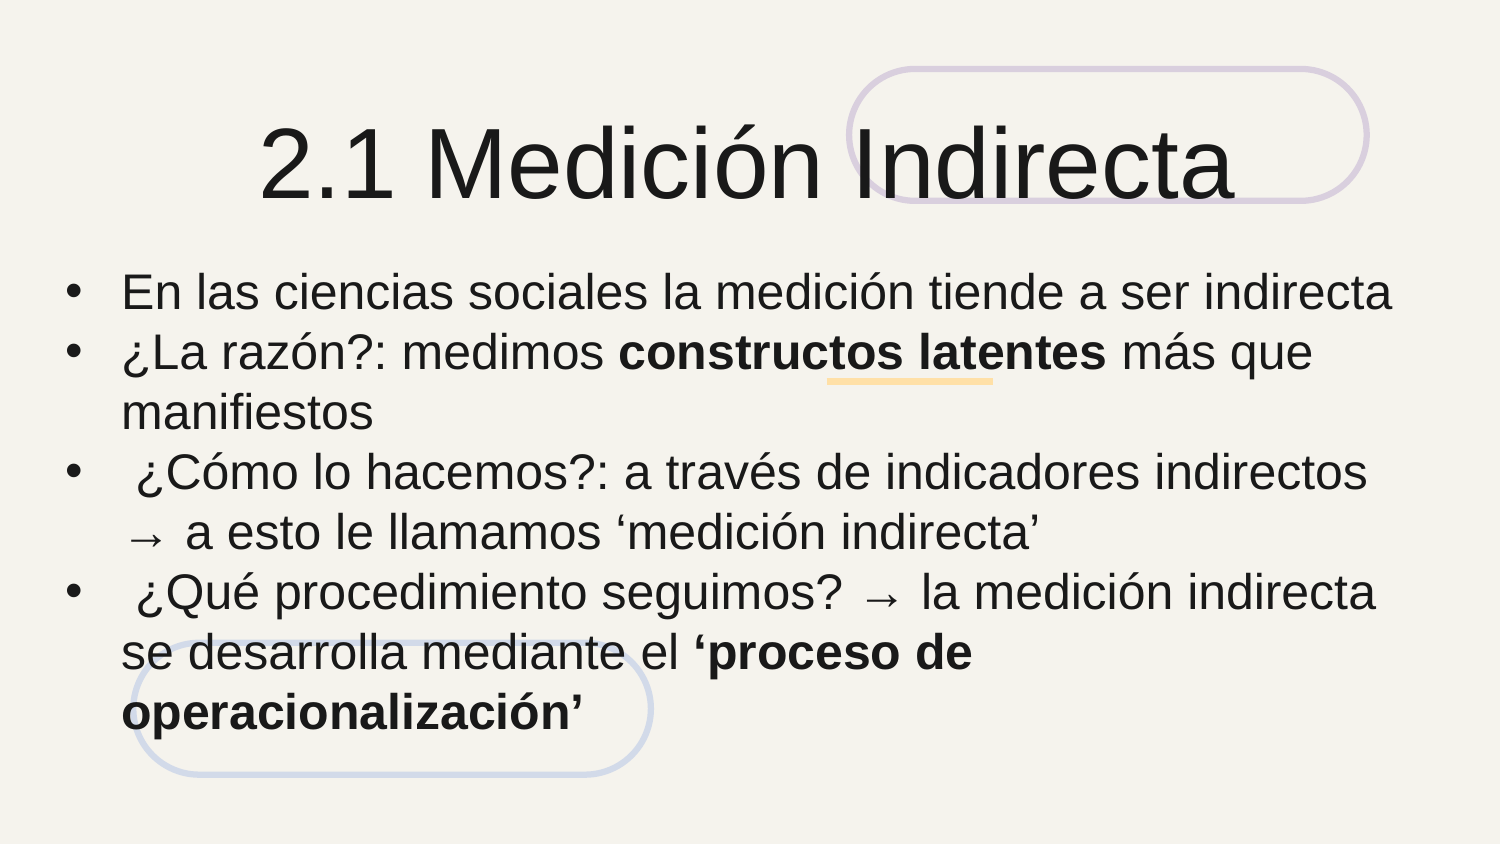

# 2.1 Medición Indirecta
En las ciencias sociales la medición tiende a ser indirecta
¿La razón?: medimos constructos latentes más que manifiestos
 ¿Cómo lo hacemos?: a través de indicadores indirectos → a esto le llamamos ‘medición indirecta’
 ¿Qué procedimiento seguimos? → la medición indirecta se desarrolla mediante el ‘proceso de operacionalización’